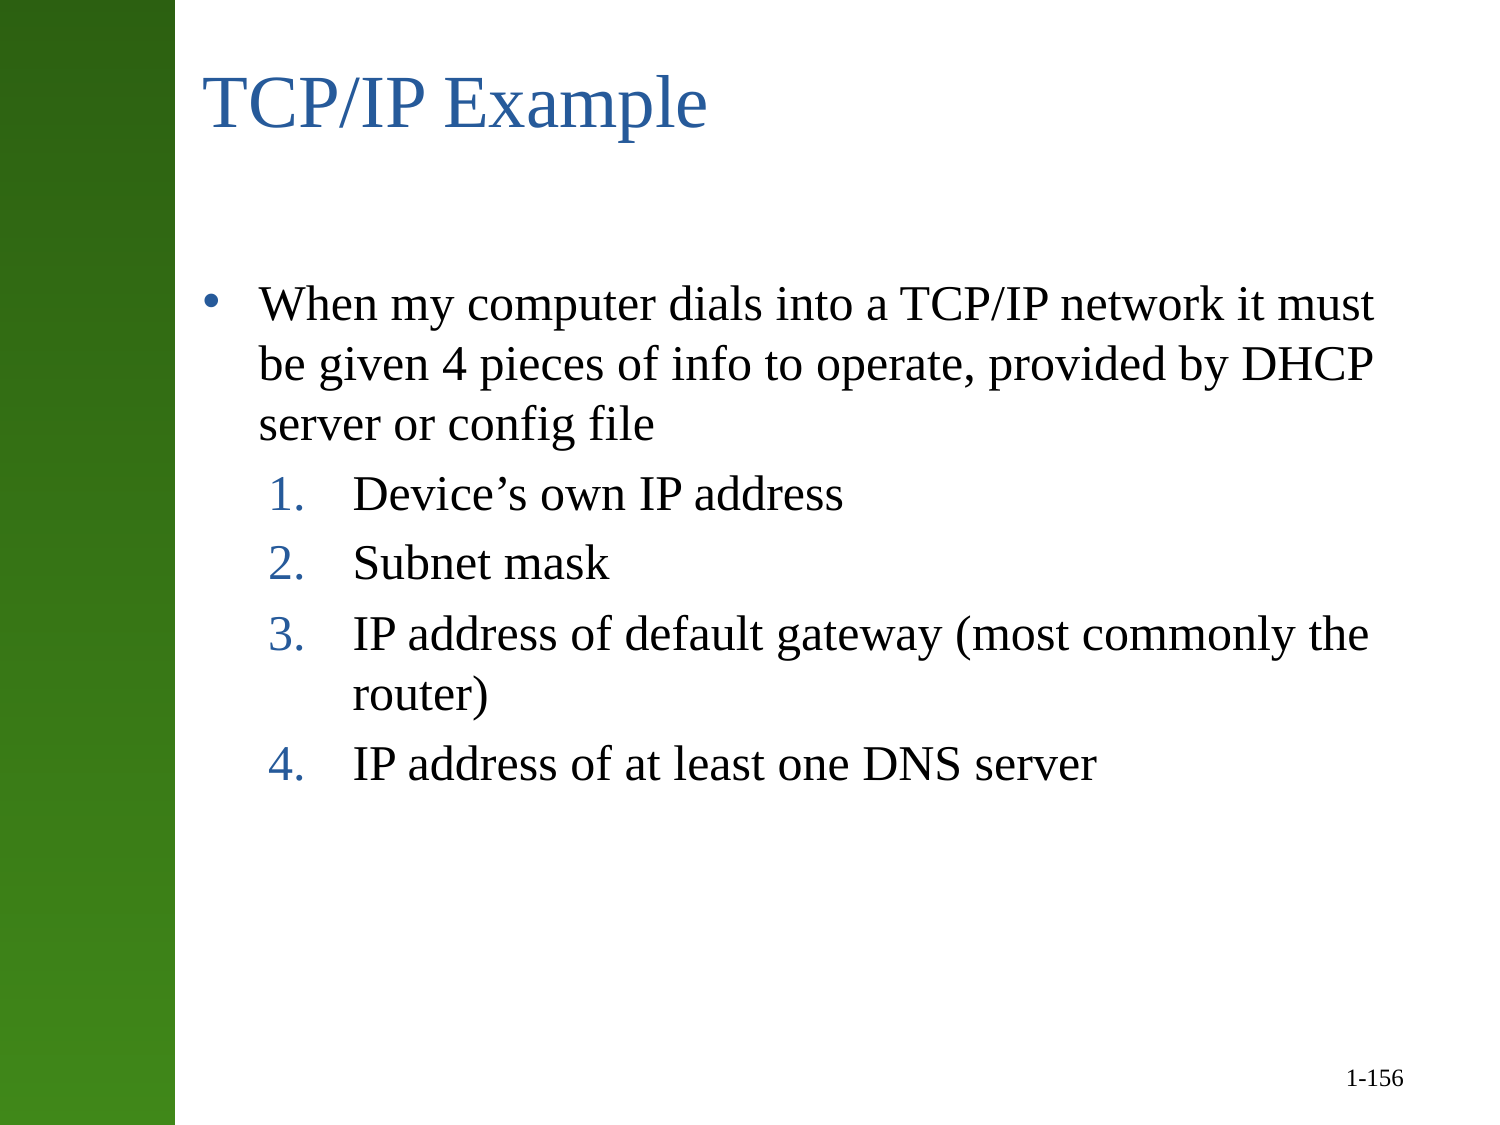

# TCP/IP Example
When my computer dials into a TCP/IP network it must be given 4 pieces of info to operate, provided by DHCP server or config file
Device’s own IP address
Subnet mask
IP address of default gateway (most commonly the router)
IP address of at least one DNS server